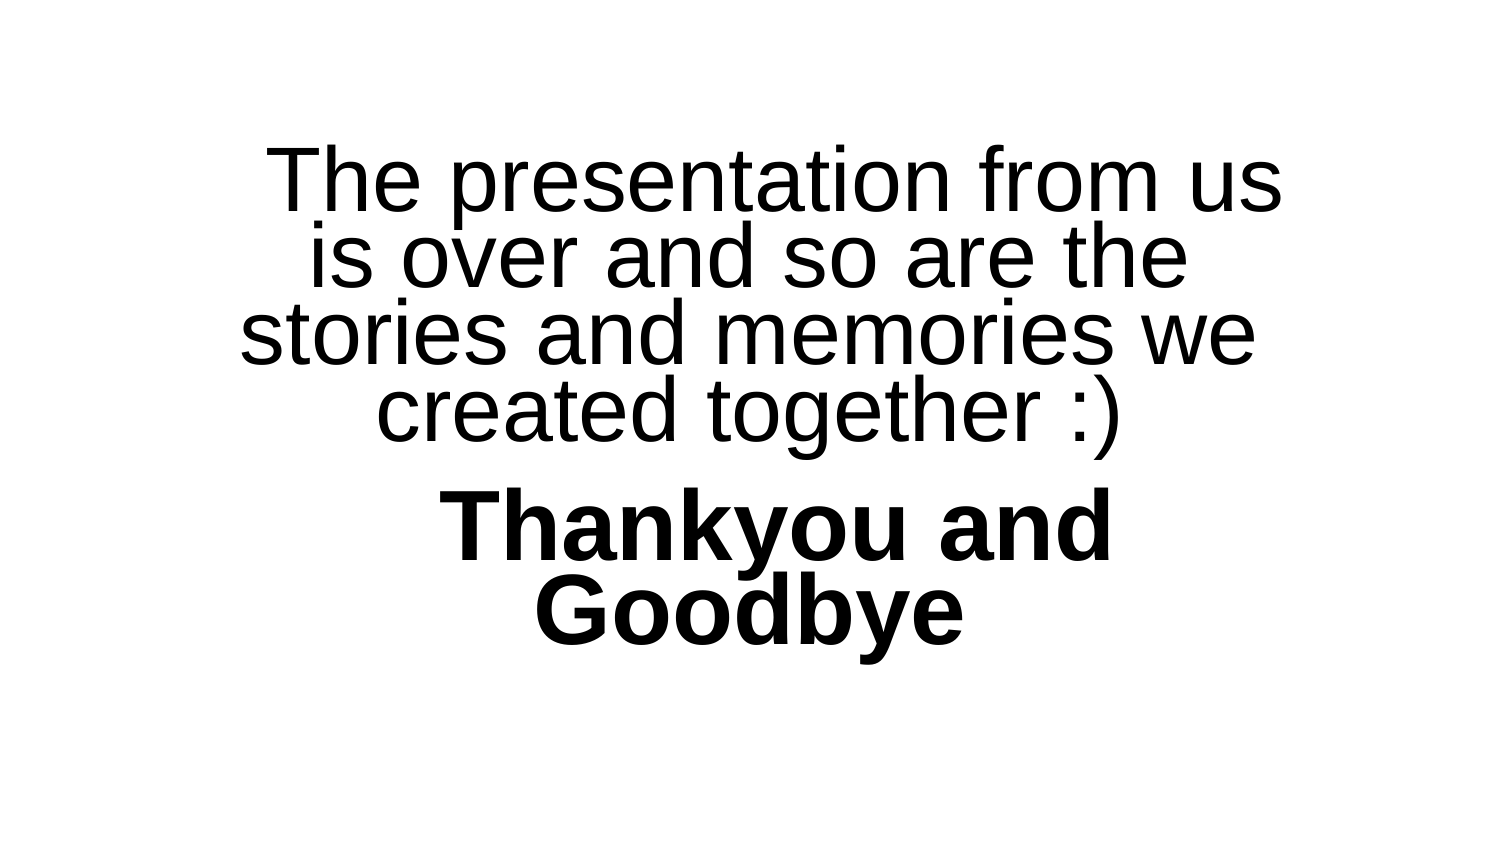

The presentation from us is over and so are the stories and memories we created together :)
  Thankyou and Goodbye